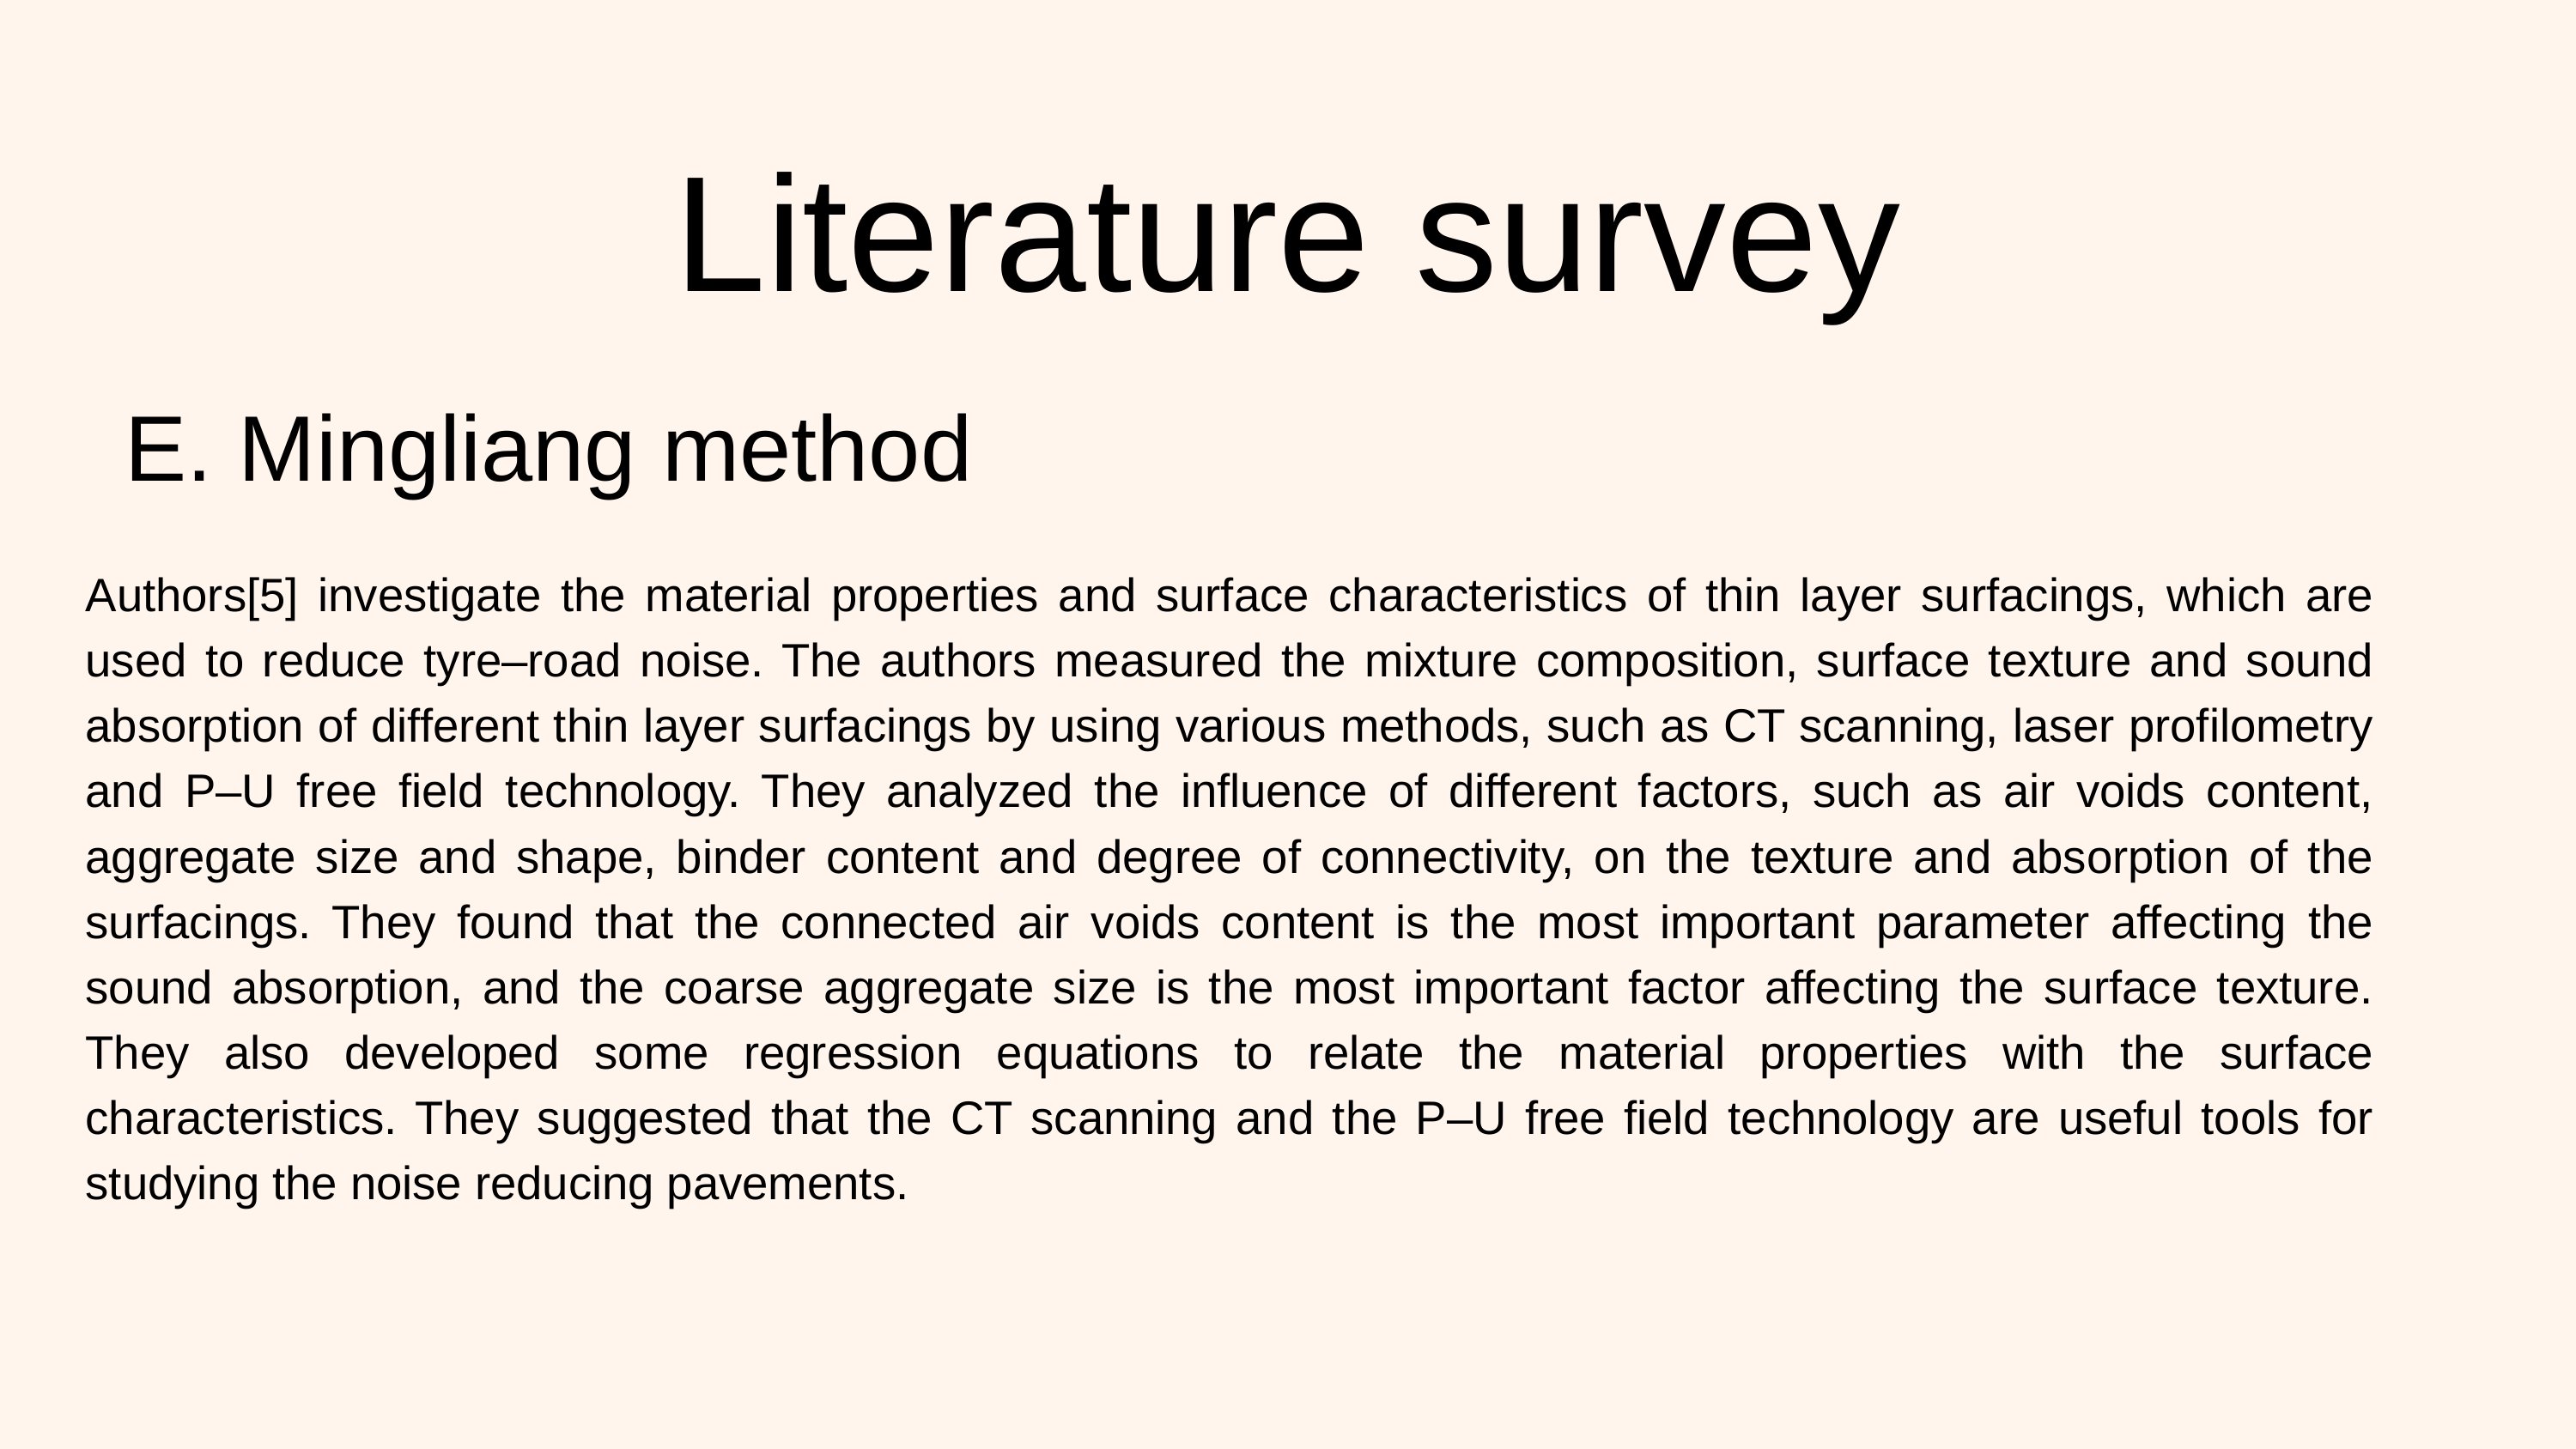

Literature survey
E. Mingliang method
Authors[5] investigate the material properties and surface characteristics of thin layer surfacings, which are used to reduce tyre–road noise. The authors measured the mixture composition, surface texture and sound absorption of different thin layer surfacings by using various methods, such as CT scanning, laser profilometry and P–U free field technology. They analyzed the influence of different factors, such as air voids content, aggregate size and shape, binder content and degree of connectivity, on the texture and absorption of the surfacings. They found that the connected air voids content is the most important parameter affecting the sound absorption, and the coarse aggregate size is the most important factor affecting the surface texture. They also developed some regression equations to relate the material properties with the surface characteristics. They suggested that the CT scanning and the P–U free field technology are useful tools for studying the noise reducing pavements.